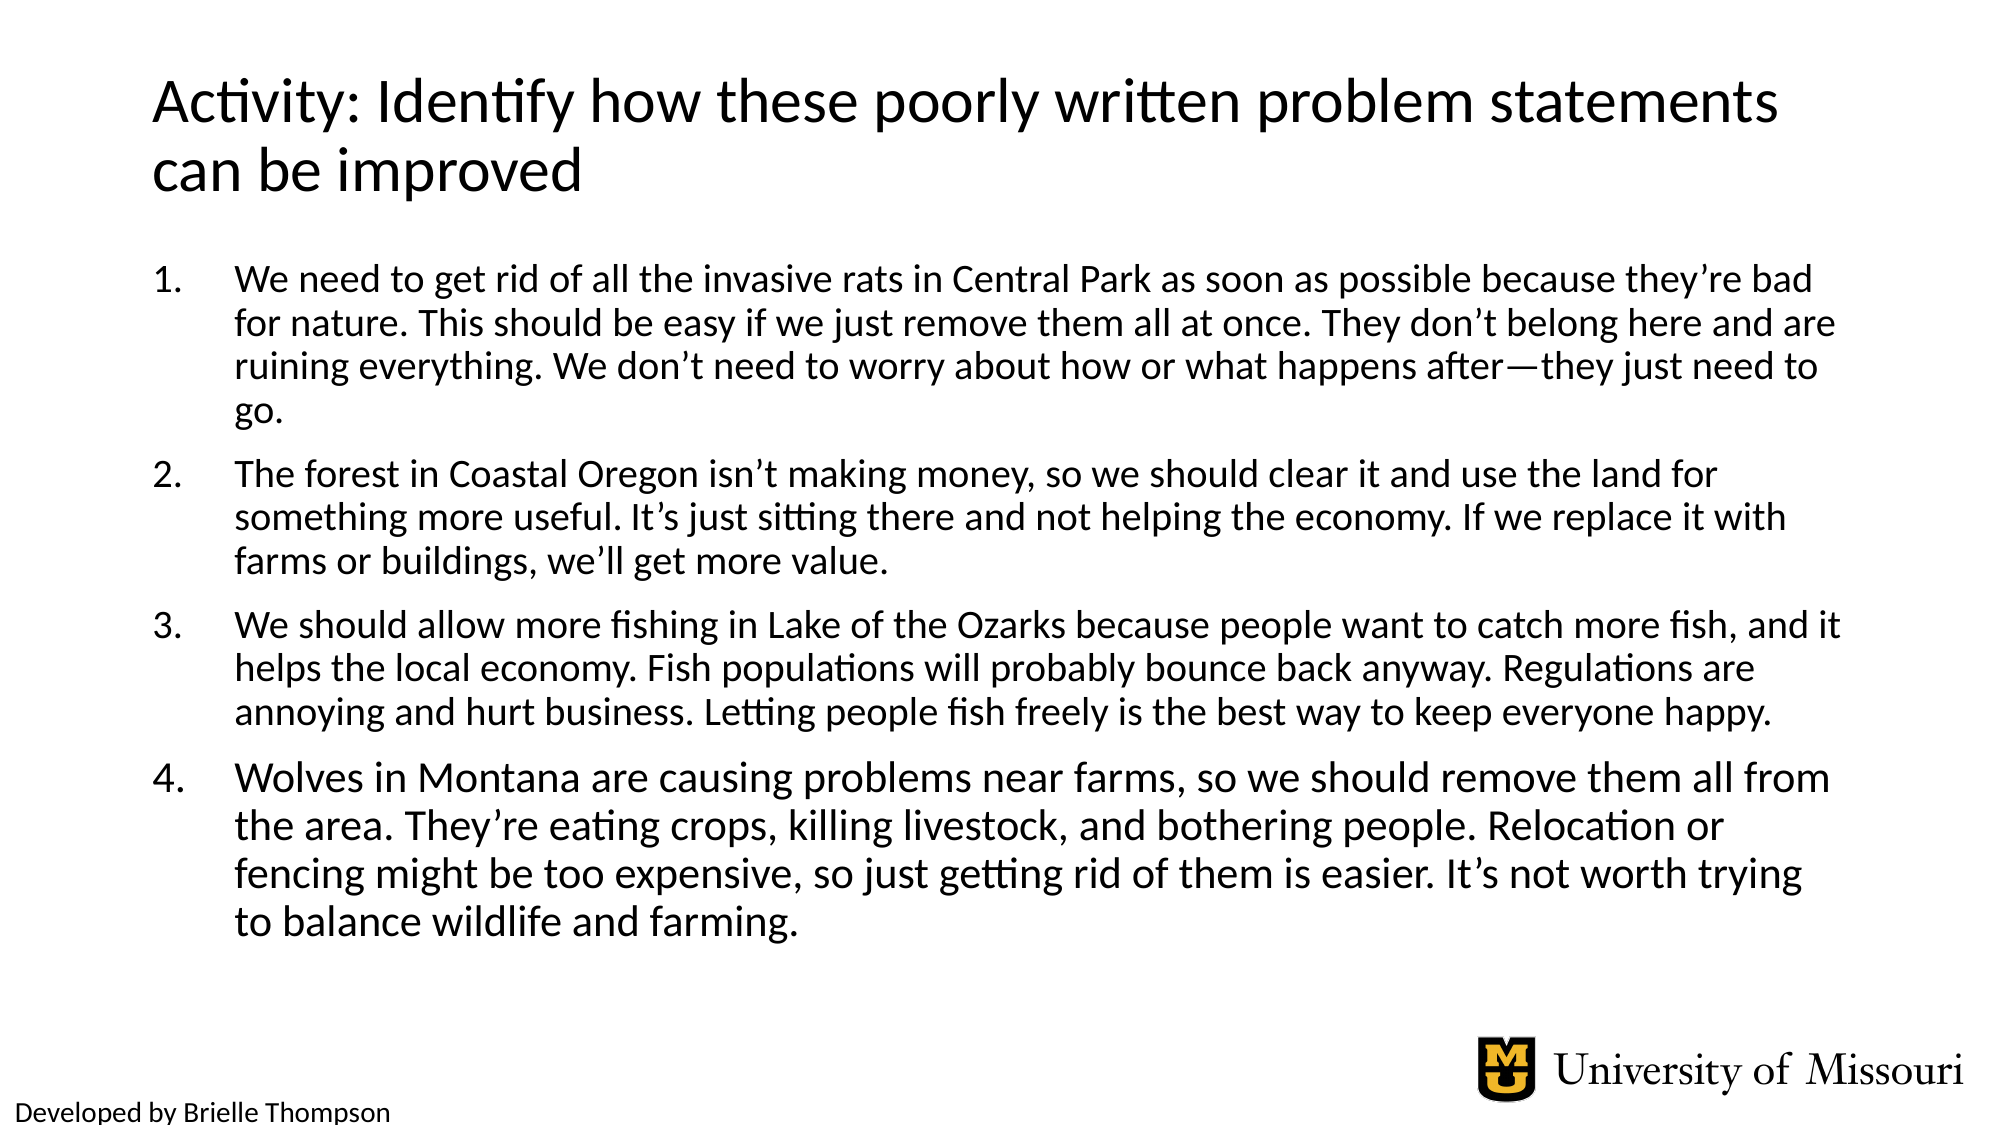

# Activity: Identify how these poorly written problem statements can be improved
We need to get rid of all the invasive rats in Central Park as soon as possible because they’re bad for nature. This should be easy if we just remove them all at once. They don’t belong here and are ruining everything. We don’t need to worry about how or what happens after—they just need to go.
The forest in Coastal Oregon isn’t making money, so we should clear it and use the land for something more useful. It’s just sitting there and not helping the economy. If we replace it with farms or buildings, we’ll get more value.
We should allow more fishing in Lake of the Ozarks because people want to catch more fish, and it helps the local economy. Fish populations will probably bounce back anyway. Regulations are annoying and hurt business. Letting people fish freely is the best way to keep everyone happy.
Wolves in Montana are causing problems near farms, so we should remove them all from the area. They’re eating crops, killing livestock, and bothering people. Relocation or fencing might be too expensive, so just getting rid of them is easier. It’s not worth trying to balance wildlife and farming.
Developed by Brielle Thompson